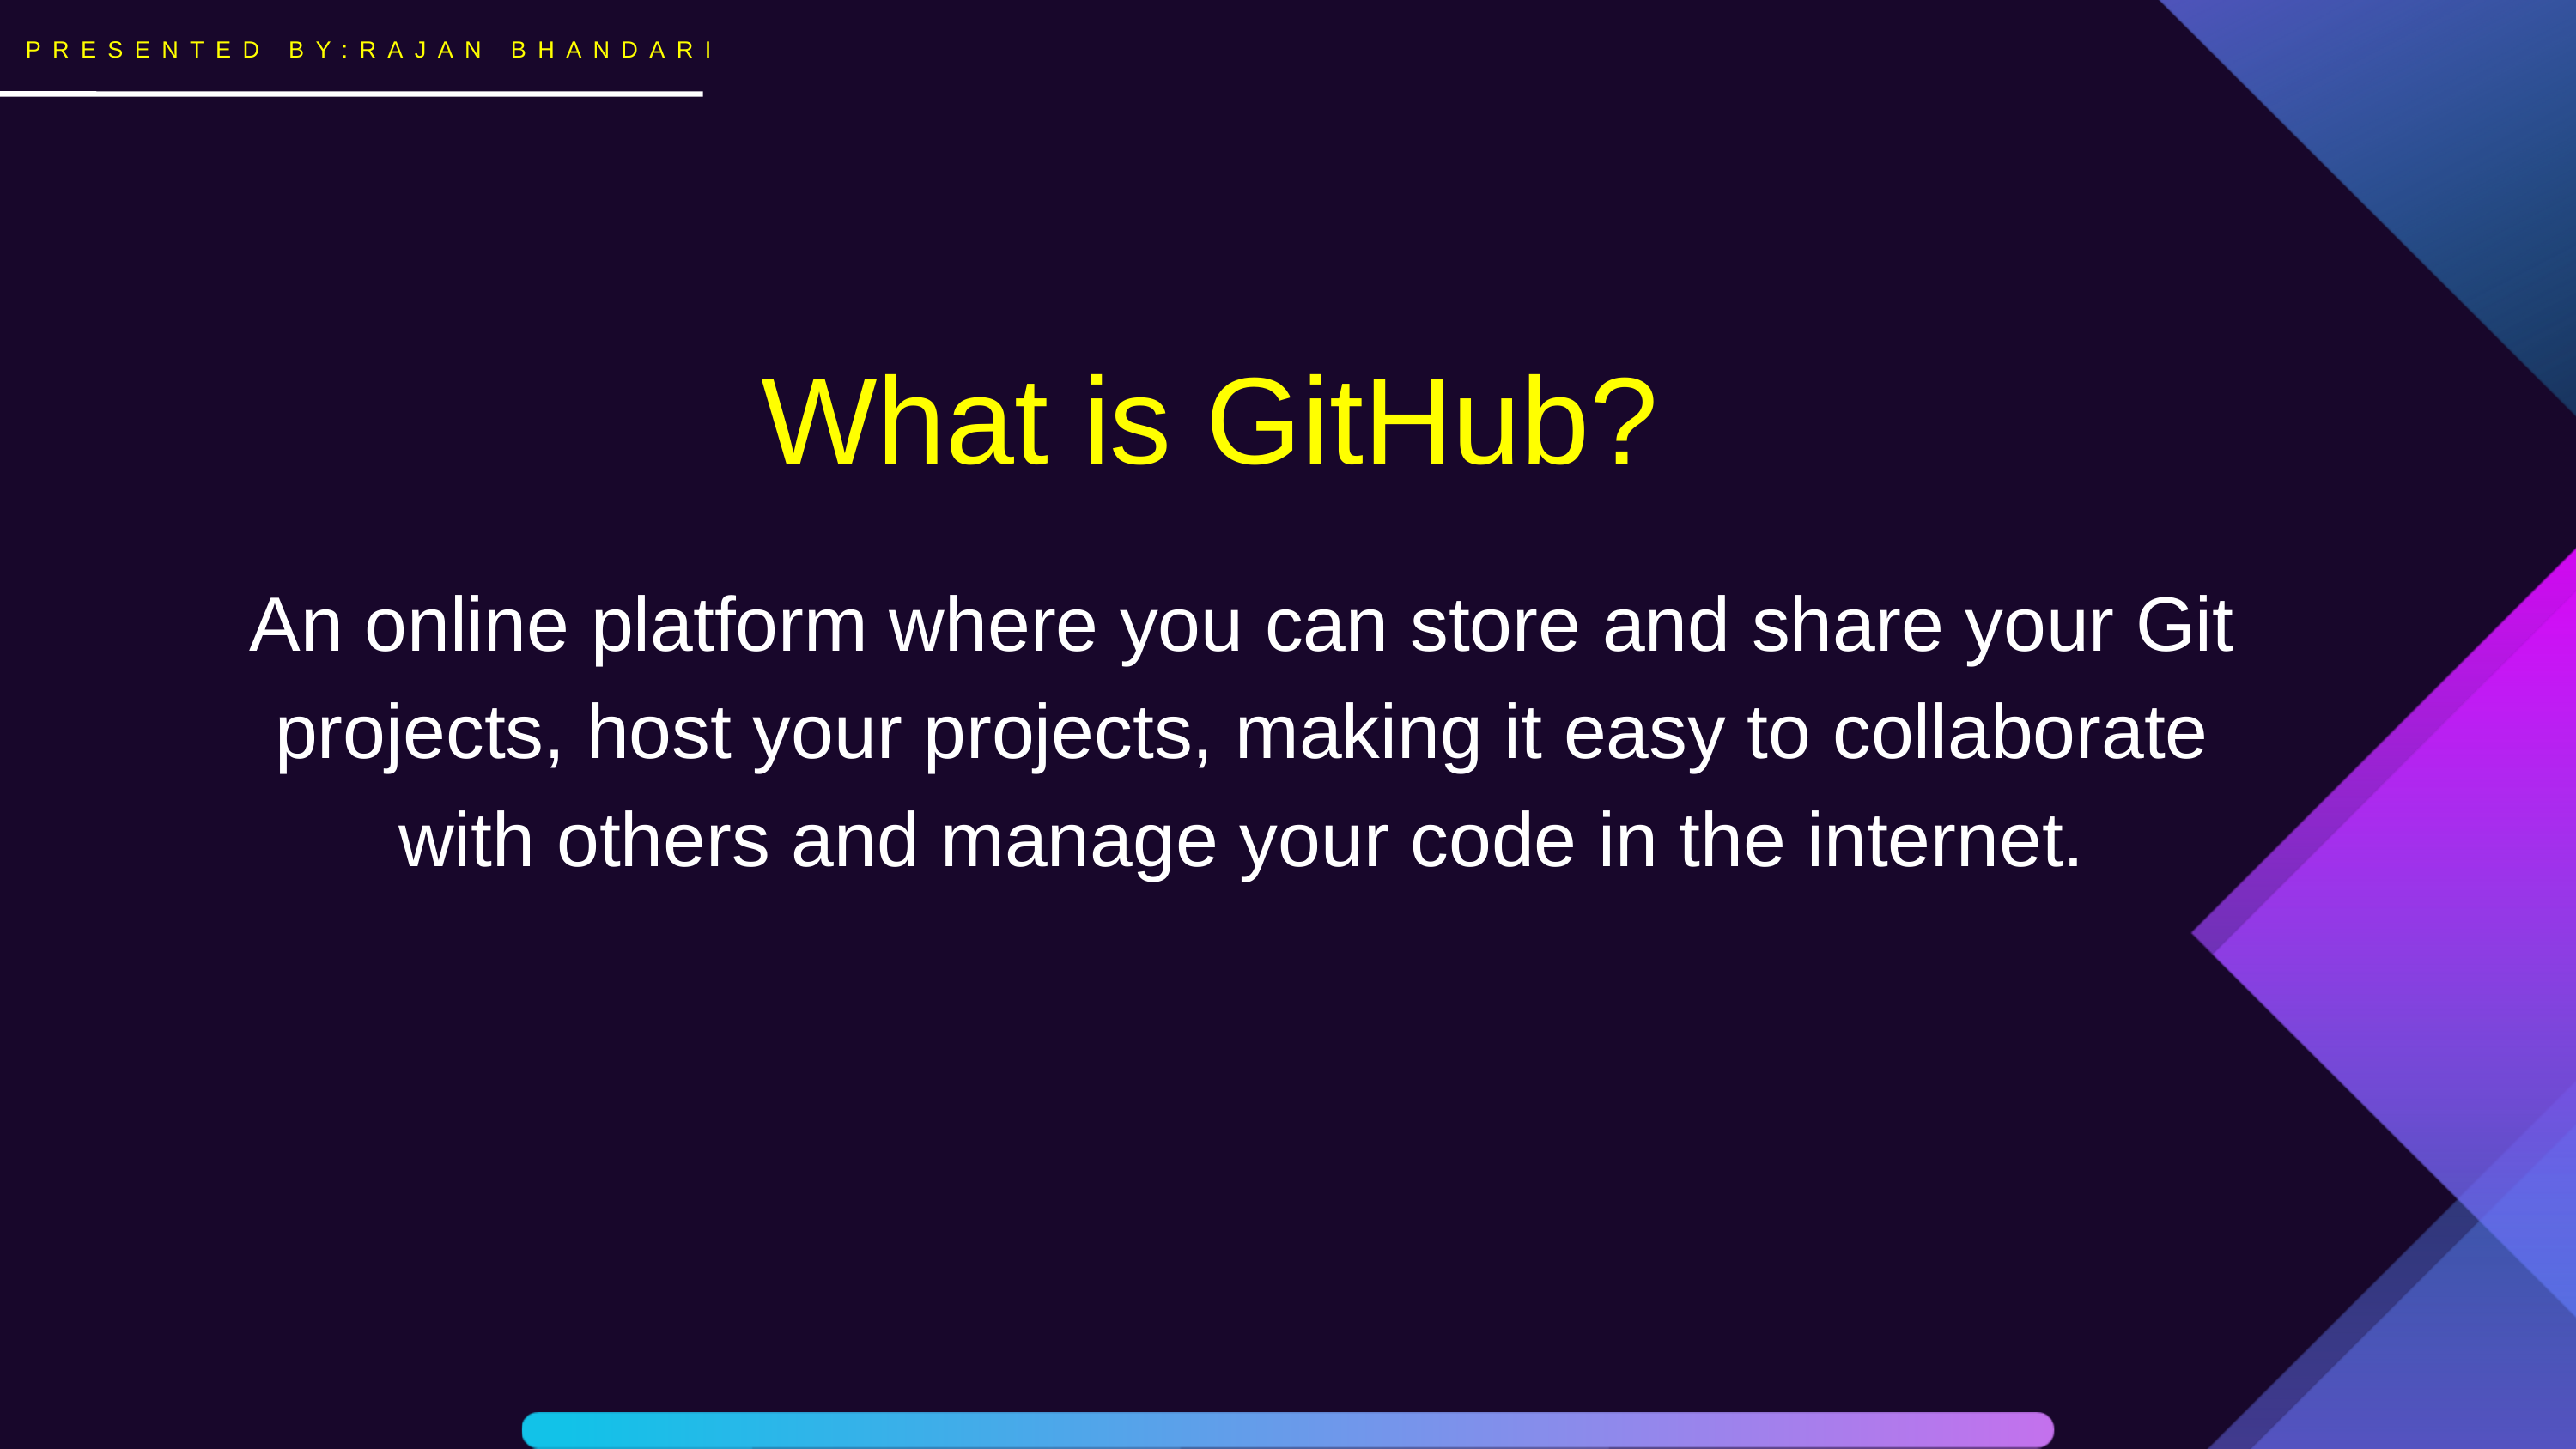

PRESENTED BY:RAJAN BHANDARI

What is GitHub?
An online platform where you can store and share your Git projects, host your projects, making it easy to collaborate with others and manage your code in the internet.